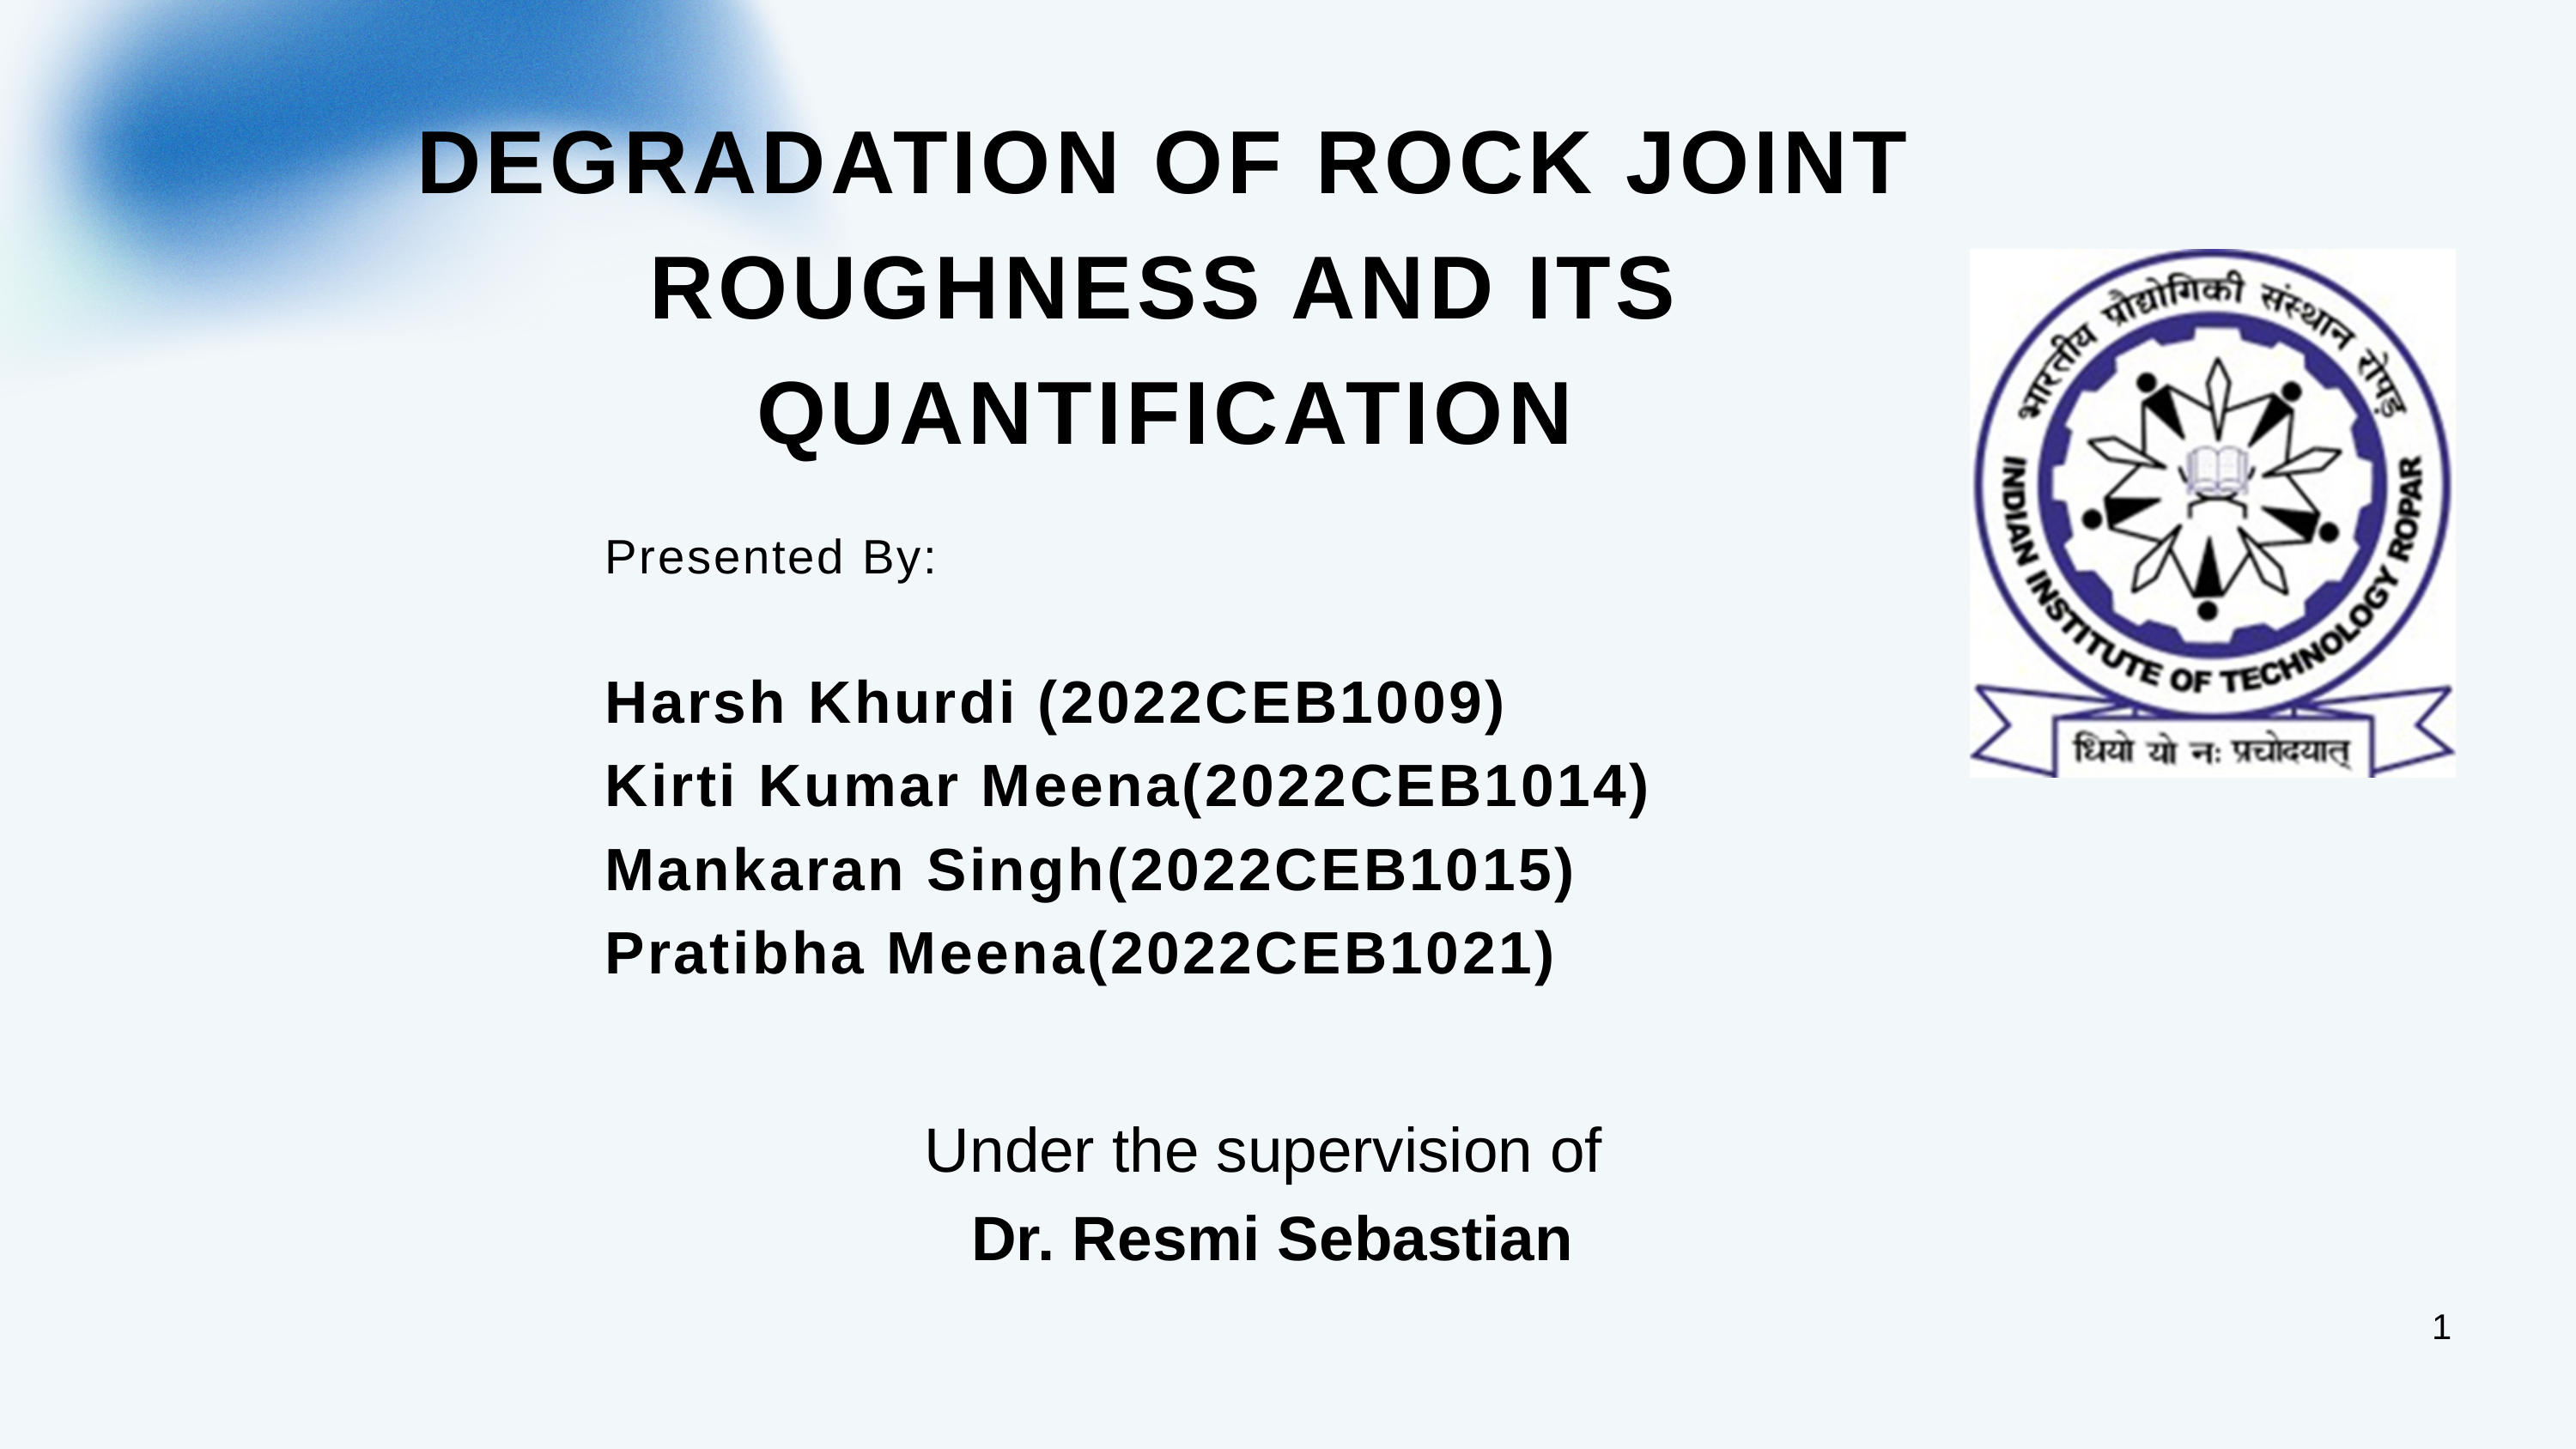

DEGRADATION OF ROCK JOINT ROUGHNESS AND ITS QUANTIFICATION

Presented By:
Harsh Khurdi (2022CEB1009)
Kirti Kumar Meena(2022CEB1014)
Mankaran Singh(2022CEB1015)
Pratibha Meena(2022CEB1021)

Under the supervision of
Dr. Resmi Sebastian
1